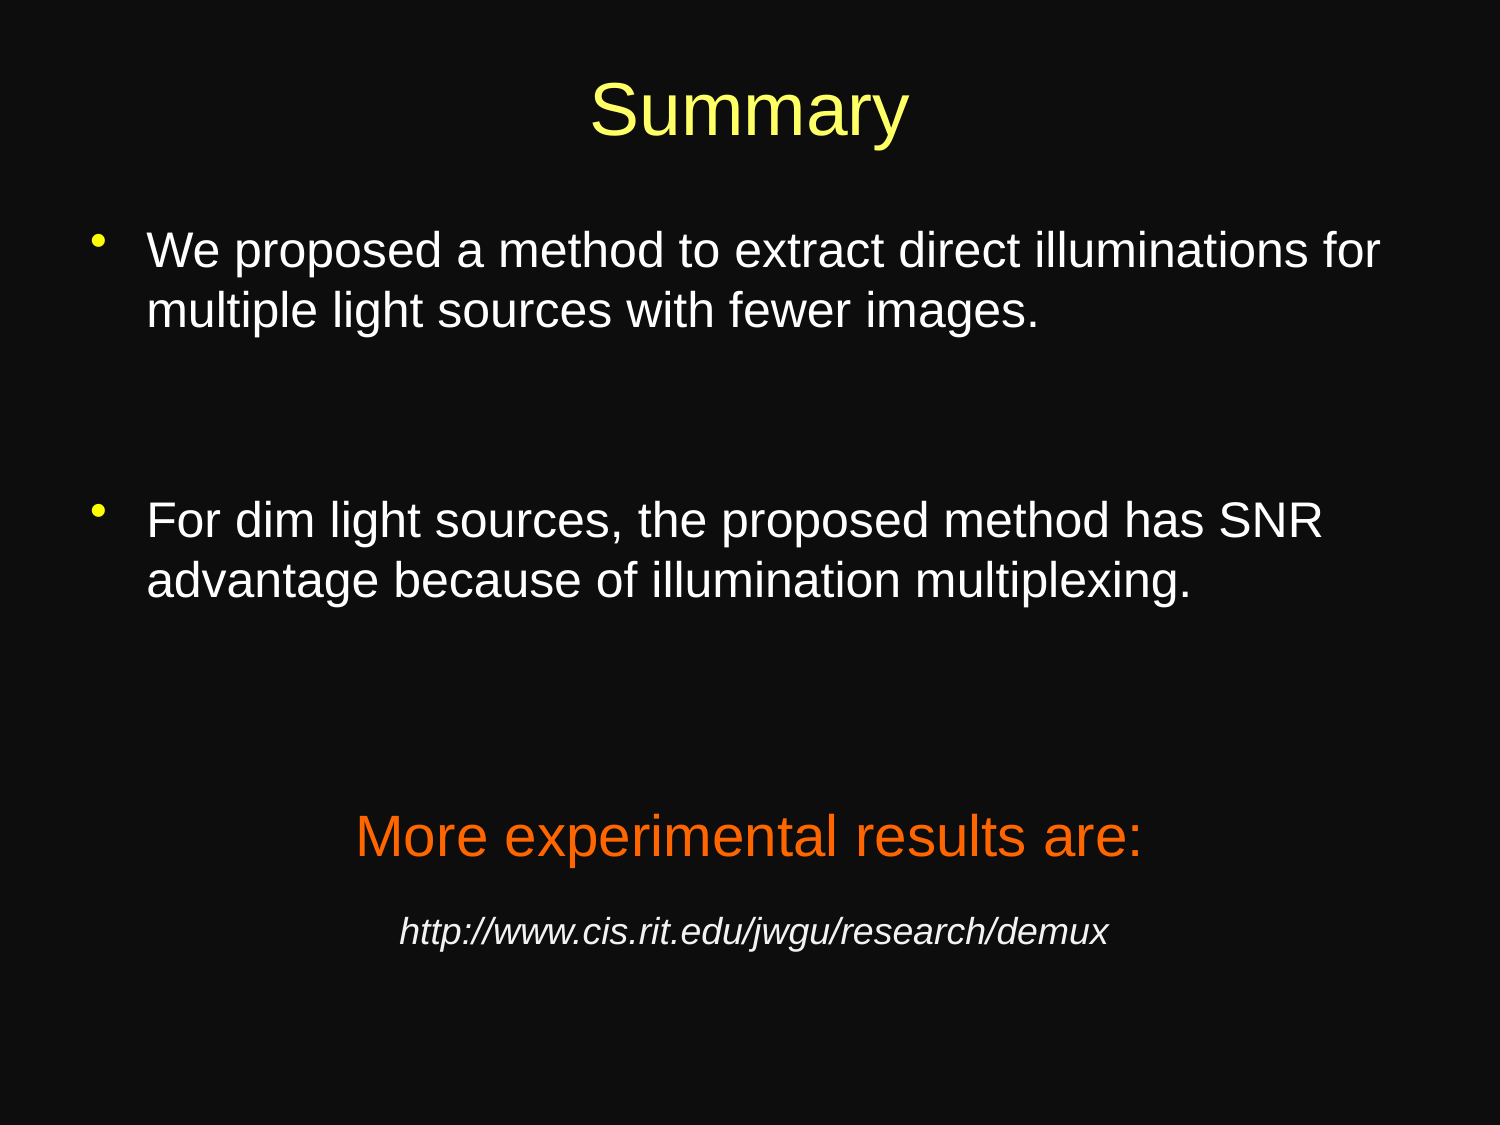

# Summary
We proposed a method to extract direct illuminations for multiple light sources with fewer images.

For dim light sources, the proposed method has SNR advantage because of illumination multiplexing.

More experimental results are:
http://www.cis.rit.edu/jwgu/research/demux